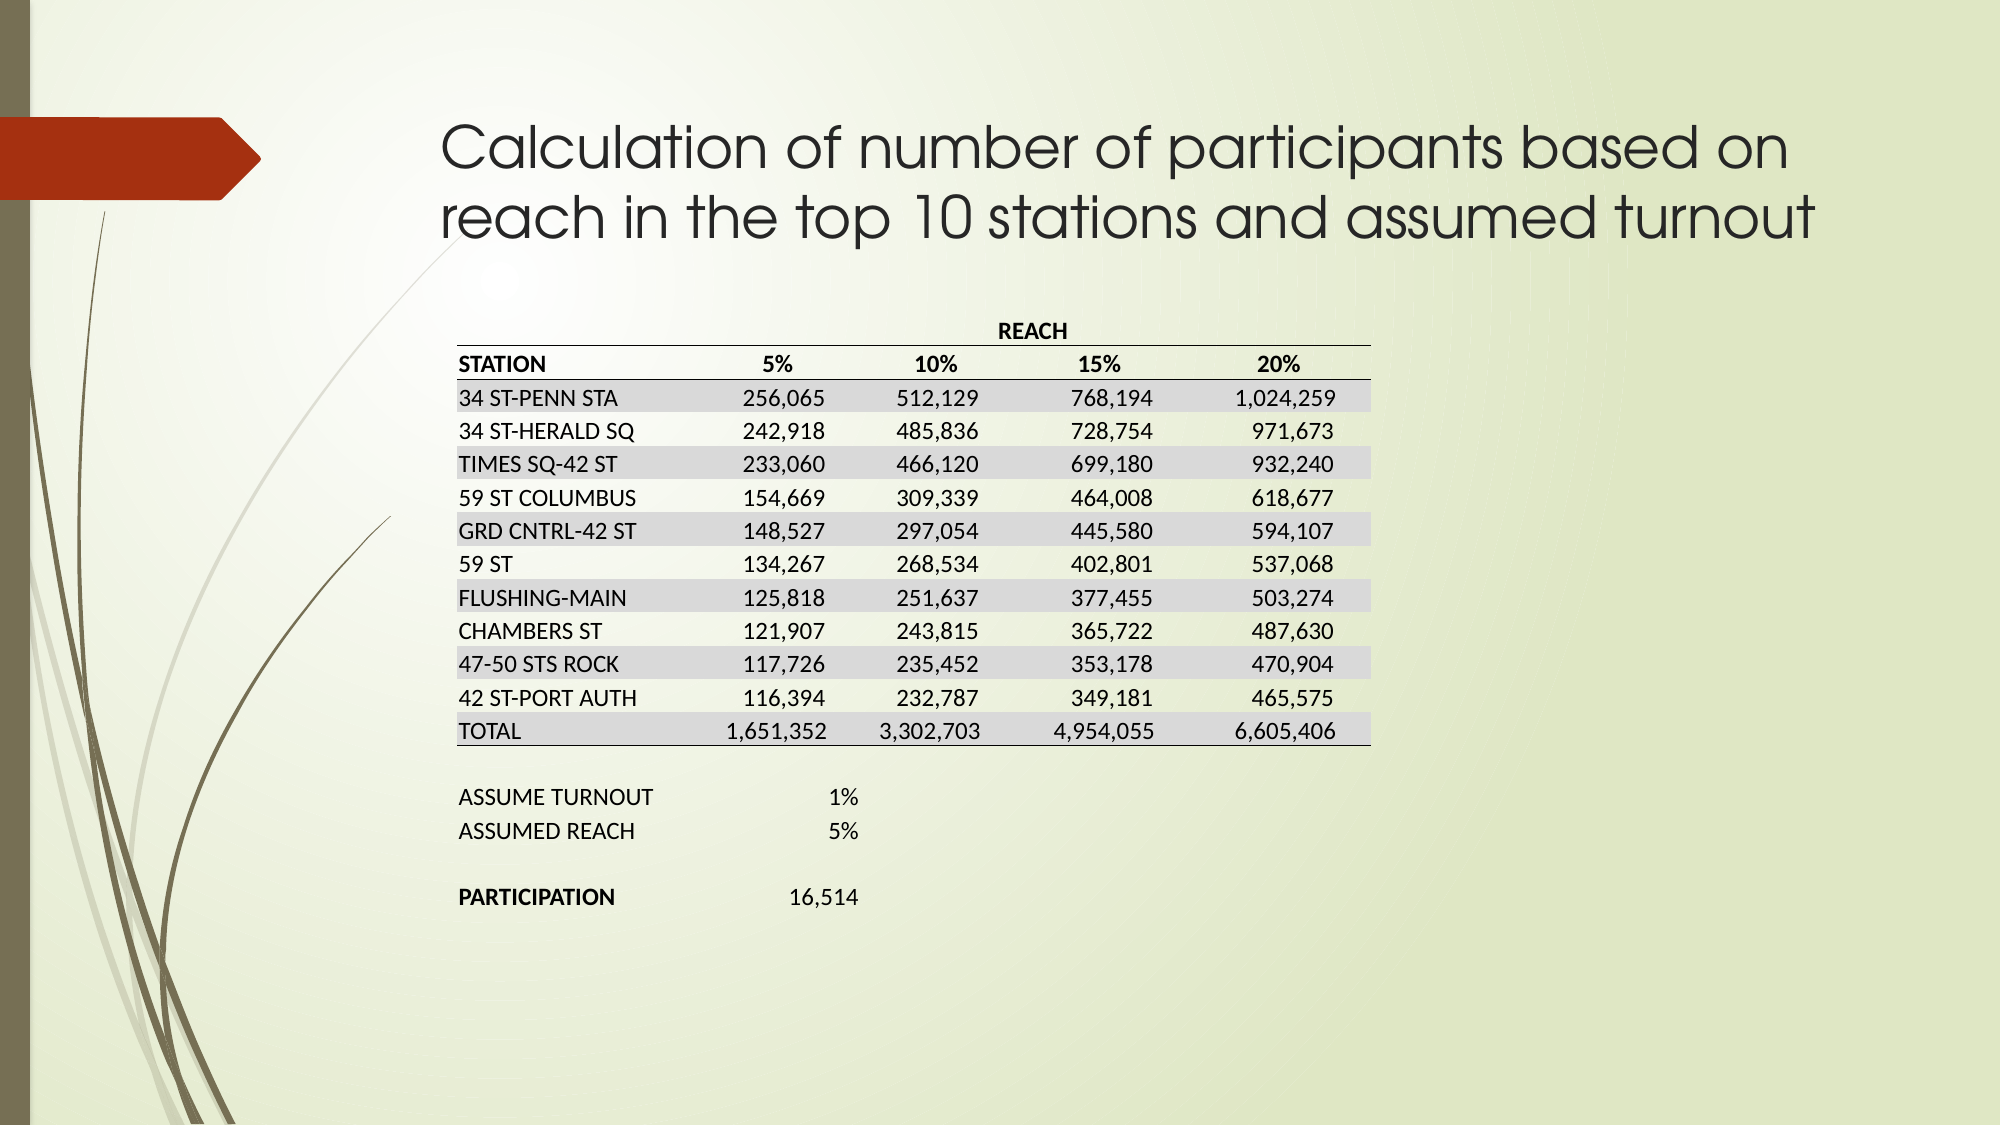

# Calculation of number of participants based on reach in the top 10 stations and assumed turnout
|  | REACH |  |  |  |
| --- | --- | --- | --- | --- |
| STATION | 5% | 10% | 15% | 20% |
| 34 ST-PENN STA | 256,065 | 512,129 | 768,194 | 1,024,259 |
| 34 ST-HERALD SQ | 242,918 | 485,836 | 728,754 | 971,673 |
| TIMES SQ-42 ST | 233,060 | 466,120 | 699,180 | 932,240 |
| 59 ST COLUMBUS | 154,669 | 309,339 | 464,008 | 618,677 |
| GRD CNTRL-42 ST | 148,527 | 297,054 | 445,580 | 594,107 |
| 59 ST | 134,267 | 268,534 | 402,801 | 537,068 |
| FLUSHING-MAIN | 125,818 | 251,637 | 377,455 | 503,274 |
| CHAMBERS ST | 121,907 | 243,815 | 365,722 | 487,630 |
| 47-50 STS ROCK | 117,726 | 235,452 | 353,178 | 470,904 |
| 42 ST-PORT AUTH | 116,394 | 232,787 | 349,181 | 465,575 |
| TOTAL | 1,651,352 | 3,302,703 | 4,954,055 | 6,605,406 |
|  |  |  |  |  |
| ASSUME TURNOUT | 1% |  |  |  |
| ASSUMED REACH | 5% |  |  |  |
|  |  |  |  |  |
| PARTICIPATION | 16,514 |  |  |  |